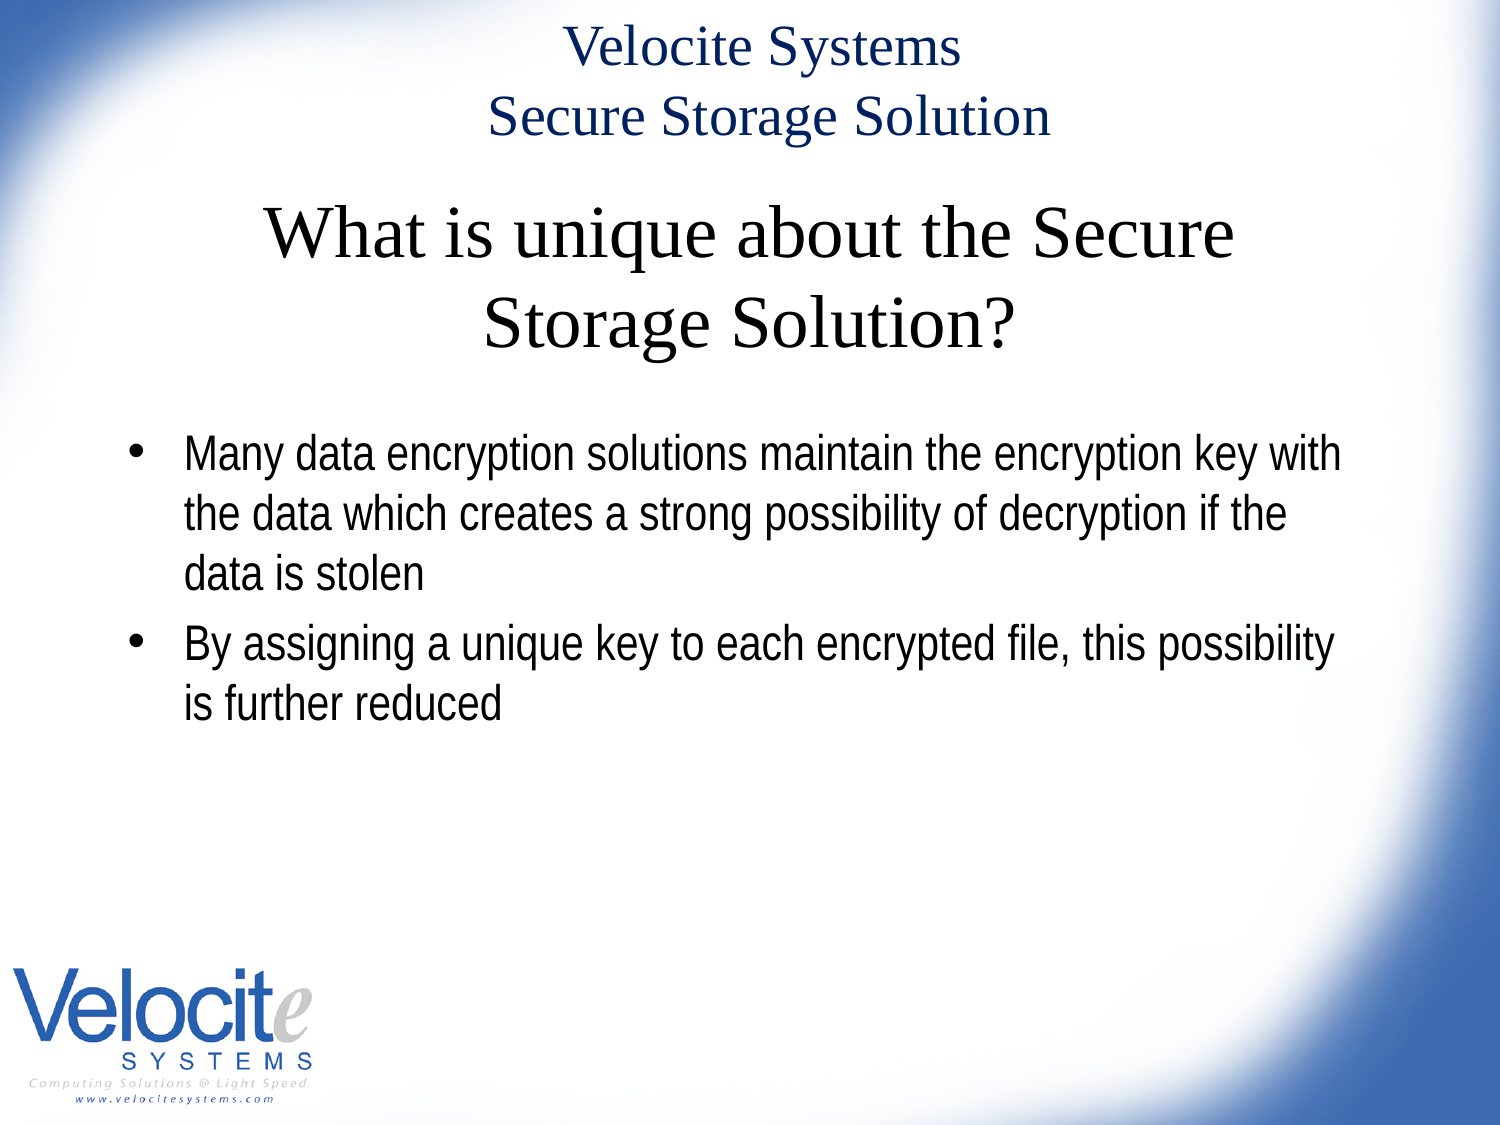

Velocite Systems
 Secure Storage Solution
What is unique about the Secure Storage Solution?

Many data encryption solutions maintain the encryption key with the data which creates a strong possibility of decryption if the data is stolen
By assigning a unique key to each encrypted file, this possibility is further reduced